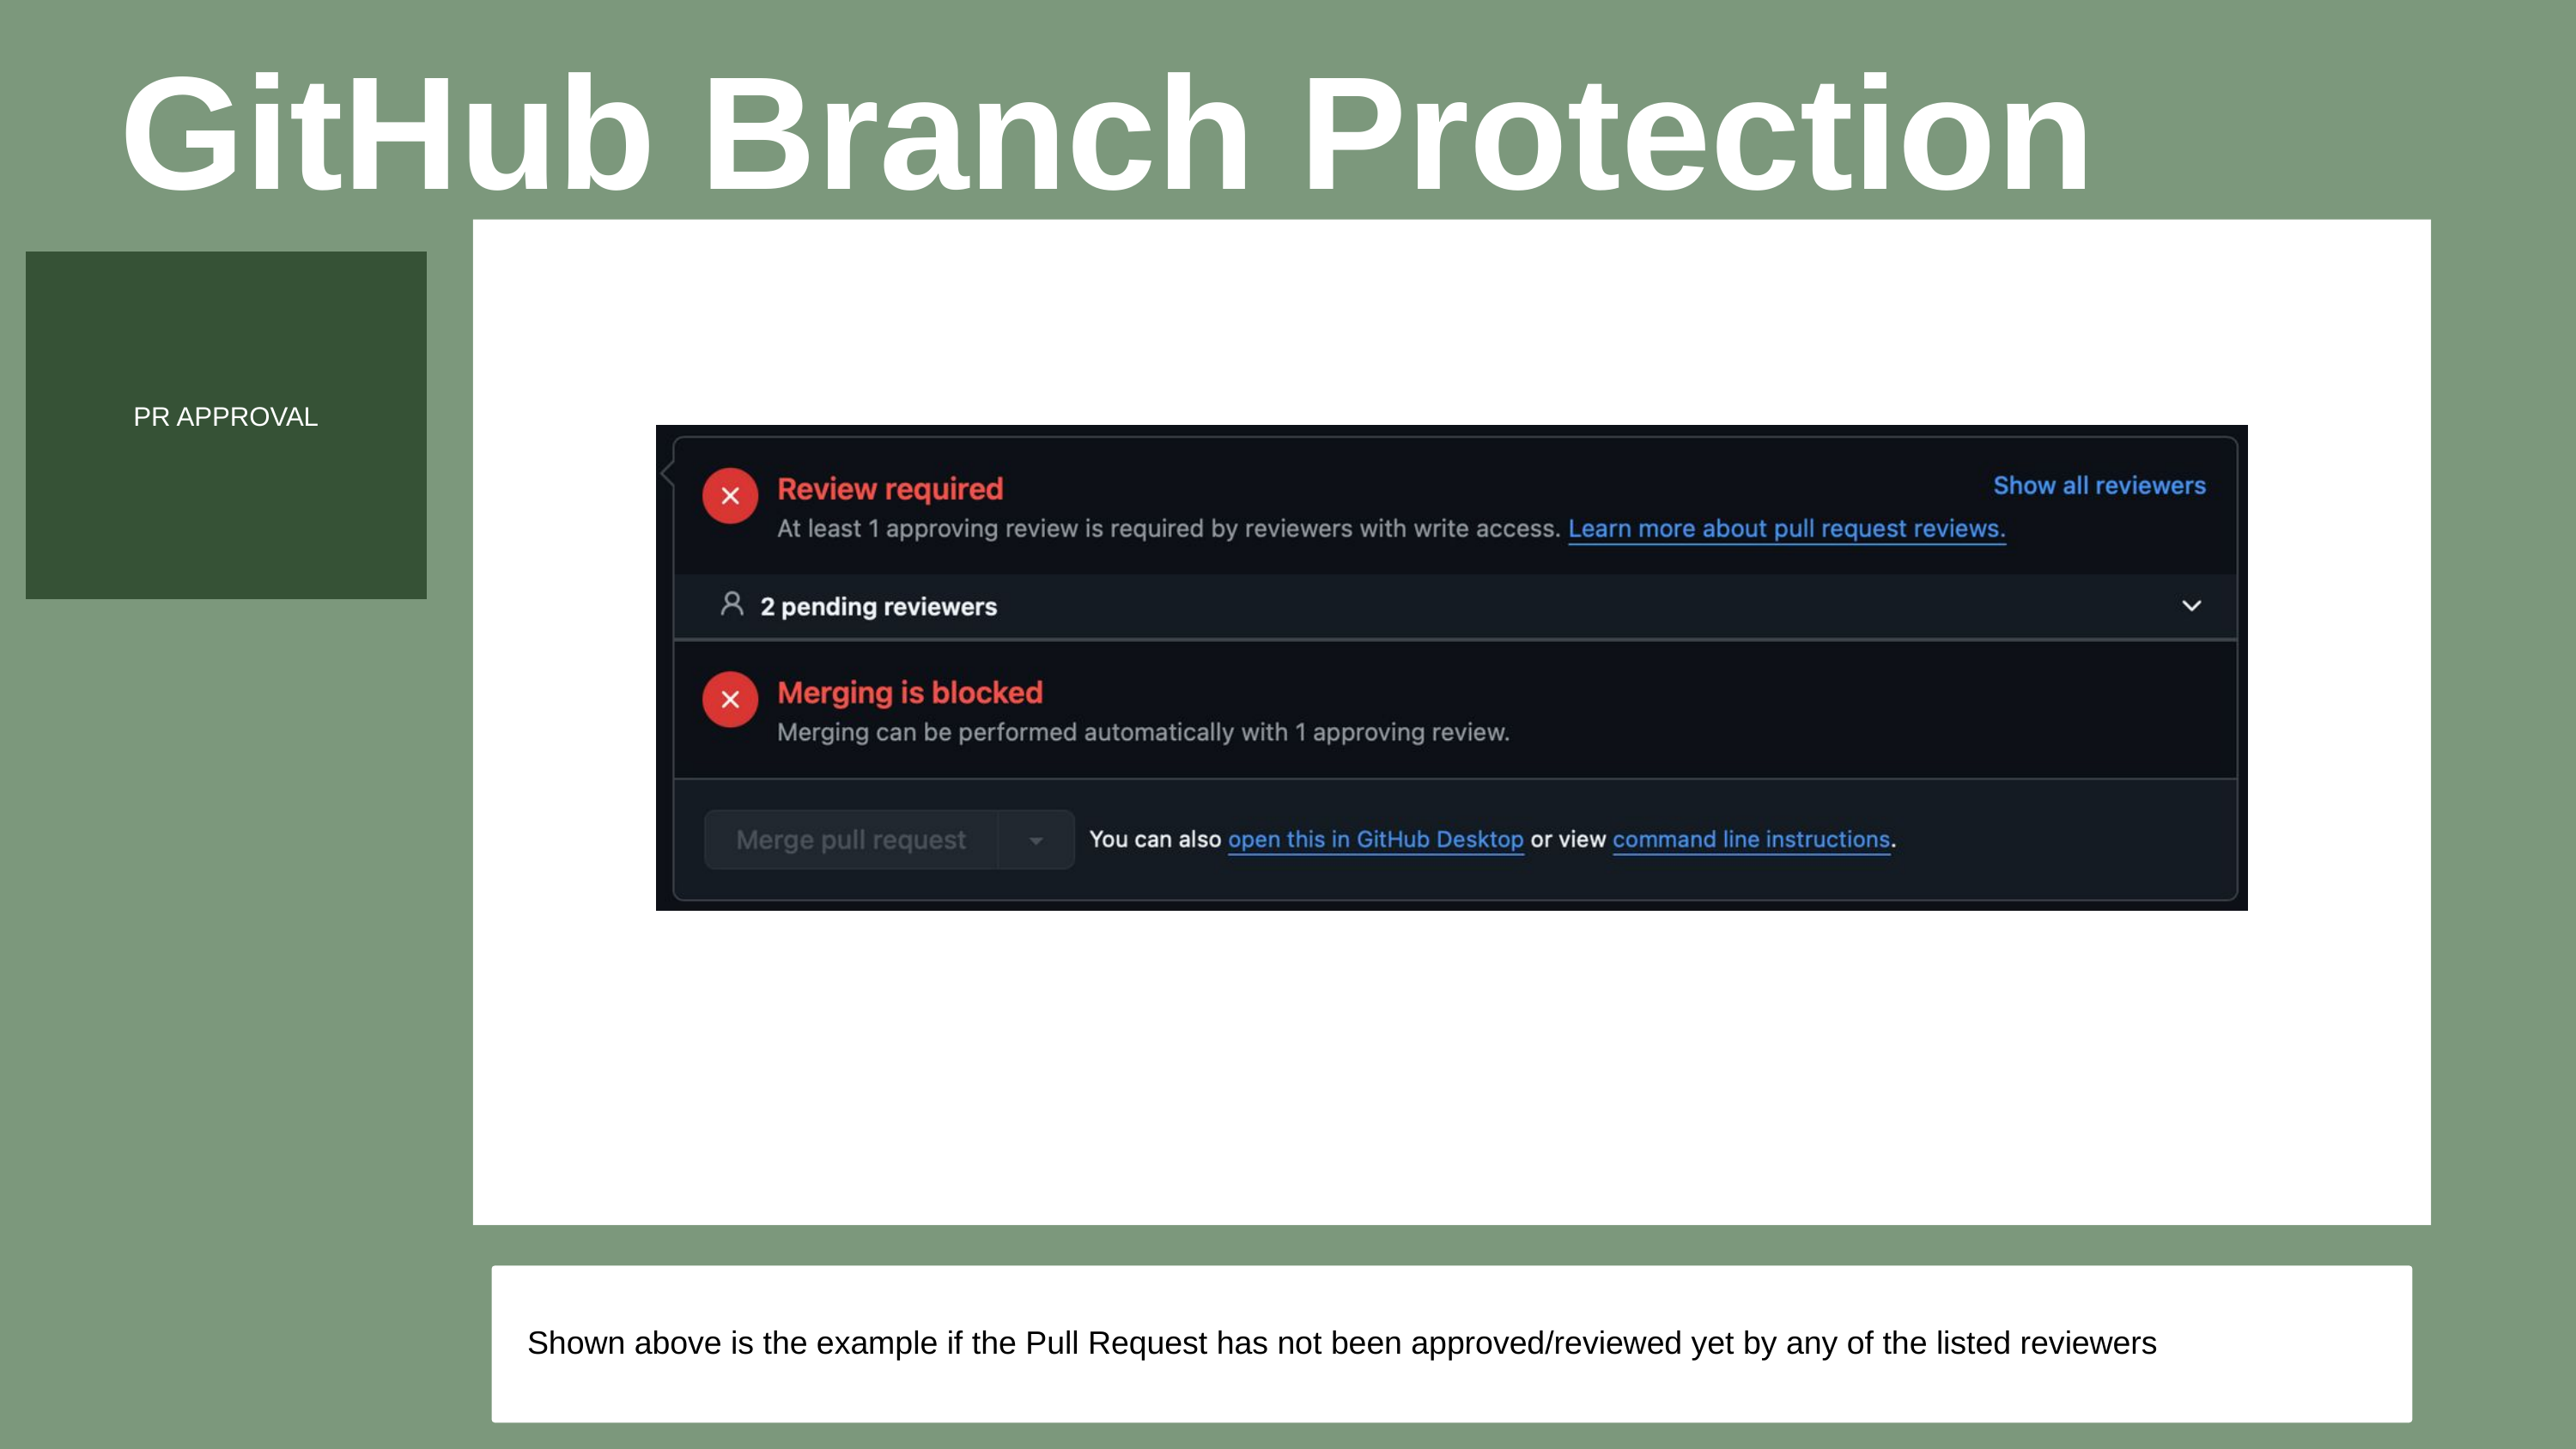

GitHub Branch Protection

PR APPROVAL

Shown above is the example if the Pull Request has not been approved/reviewed yet by any of the listed reviewers